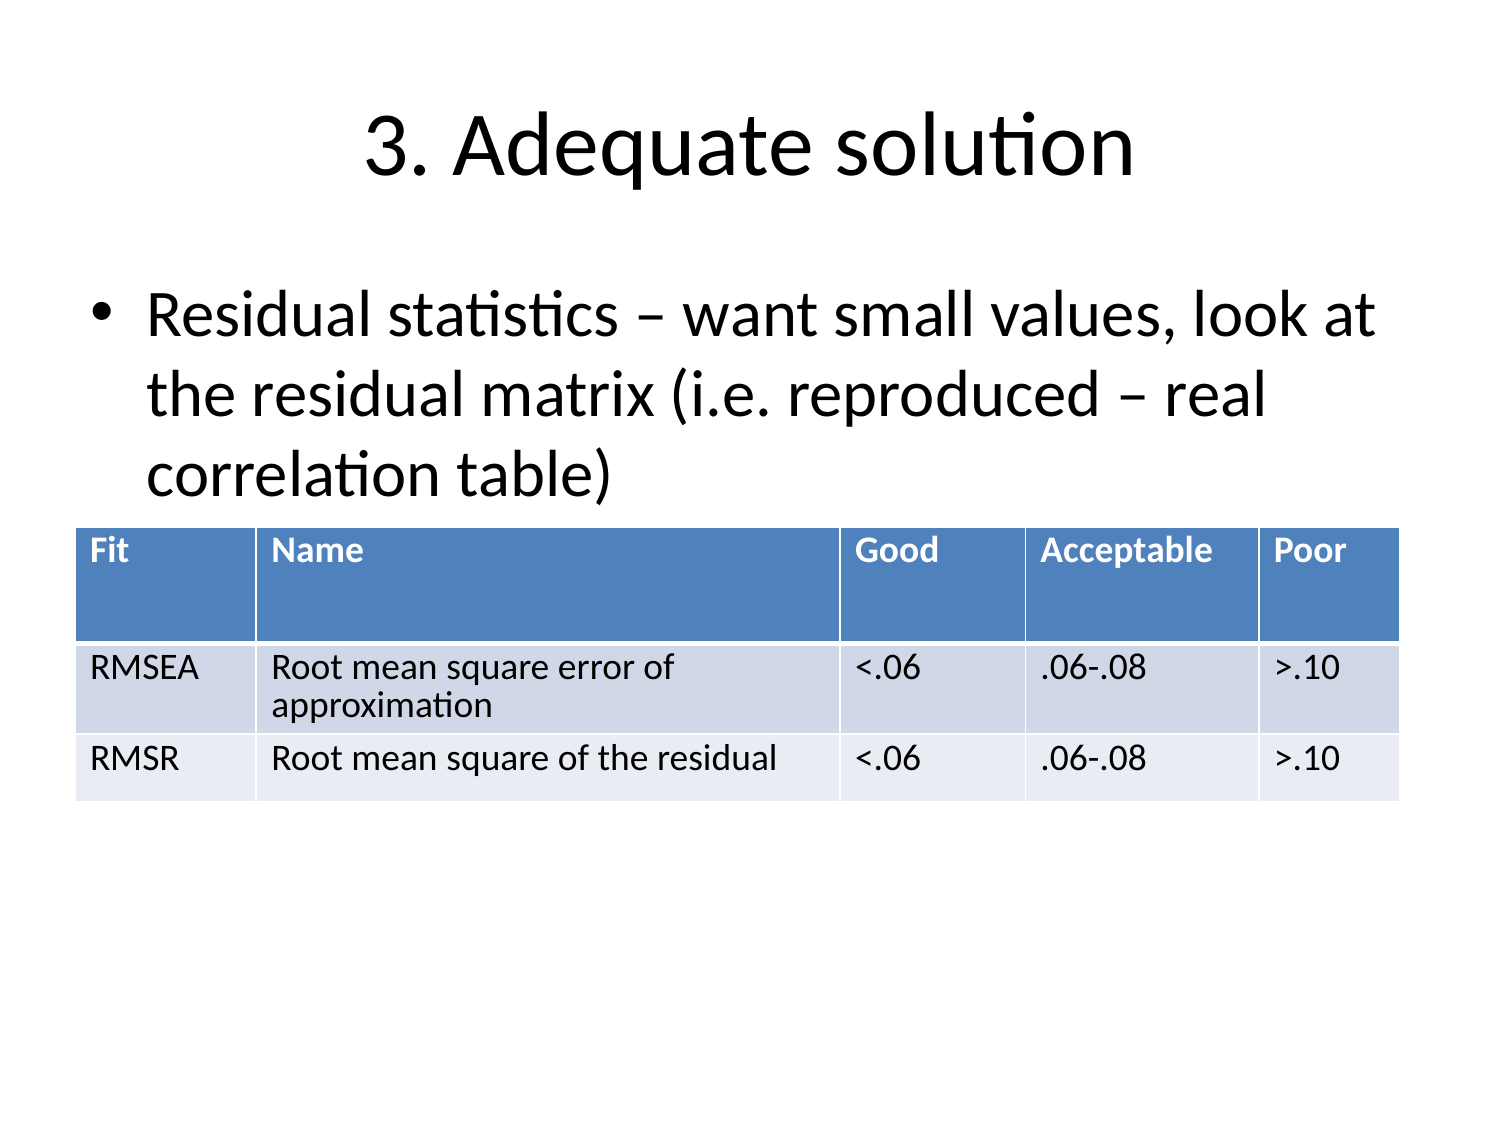

# 3. Adequate solution
Residual statistics – want small values, look at the residual matrix (i.e. reproduced – real correlation table)
| Fit | Name | Good | Acceptable | Poor |
| --- | --- | --- | --- | --- |
| RMSEA | Root mean square error of approximation | <.06 | .06-.08 | >.10 |
| RMSR | Root mean square of the residual | <.06 | .06-.08 | >.10 |